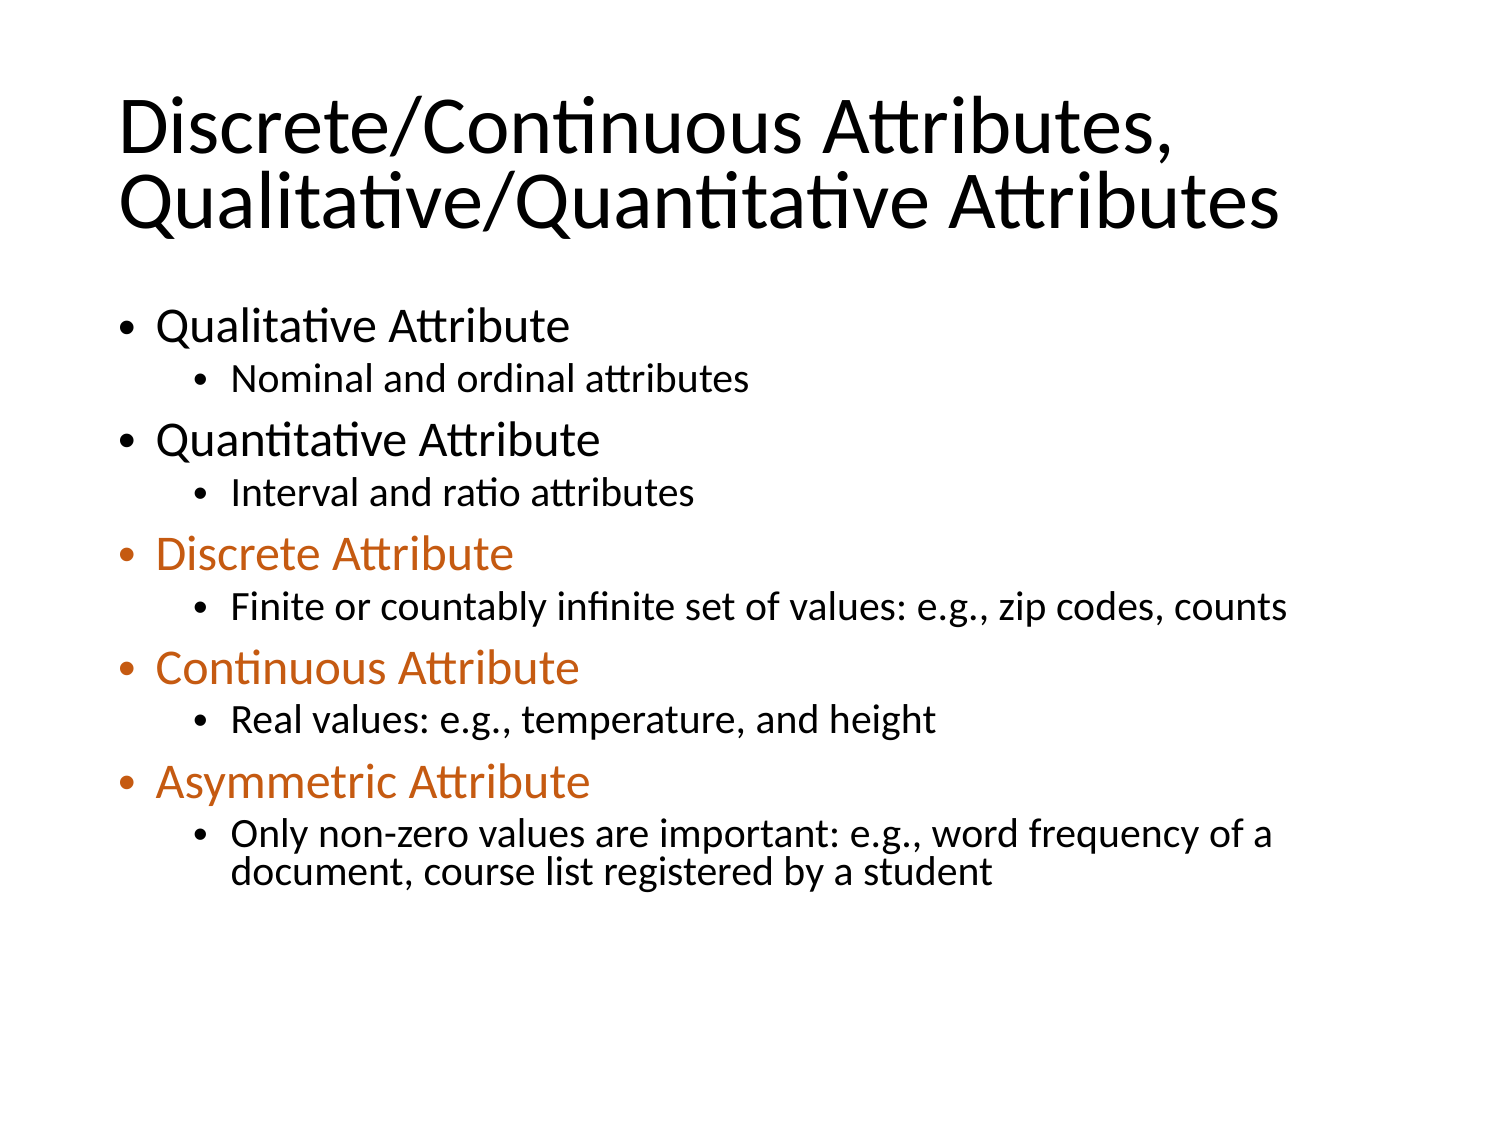

# Discrete/Continuous Attributes, Qualitative/Quantitative Attributes
Qualitative Attribute
Nominal and ordinal attributes
Quantitative Attribute
Interval and ratio attributes
Discrete Attribute
Finite or countably infinite set of values: e.g., zip codes, counts
Continuous Attribute
Real values: e.g., temperature, and height
Asymmetric Attribute
Only non-zero values are important: e.g., word frequency of a document, course list registered by a student